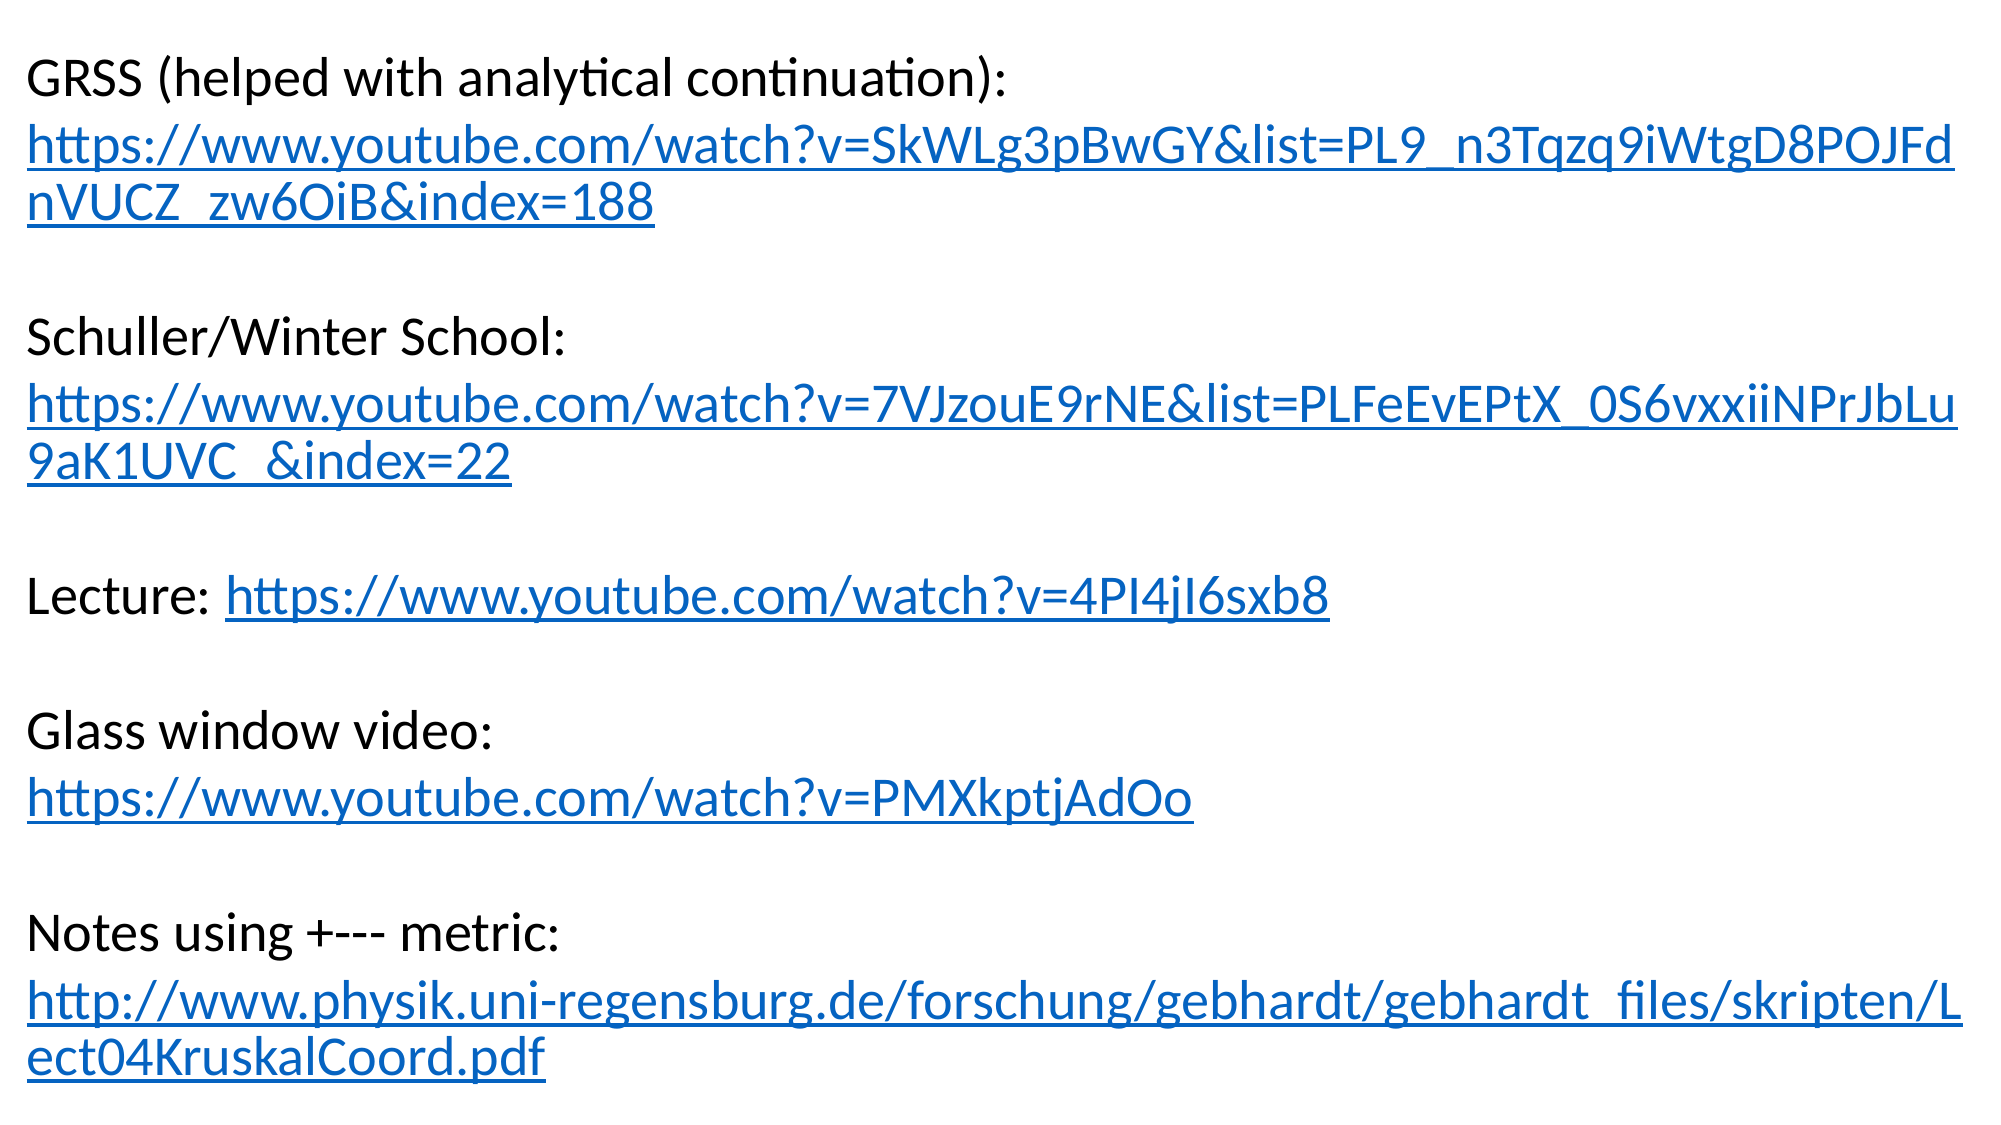

GRSS (helped with analytical continuation): https://www.youtube.com/watch?v=SkWLg3pBwGY&list=PL9_n3Tqzq9iWtgD8POJFdnVUCZ_zw6OiB&index=188

Schuller/Winter School: https://www.youtube.com/watch?v=7VJzouE9rNE&list=PLFeEvEPtX_0S6vxxiiNPrJbLu9aK1UVC_&index=22

Lecture: https://www.youtube.com/watch?v=4PI4jI6sxb8

Glass window video:
https://www.youtube.com/watch?v=PMXkptjAdOo

Notes using +--- metric: http://www.physik.uni-regensburg.de/forschung/gebhardt/gebhardt_files/skripten/Lect04KruskalCoord.pdf